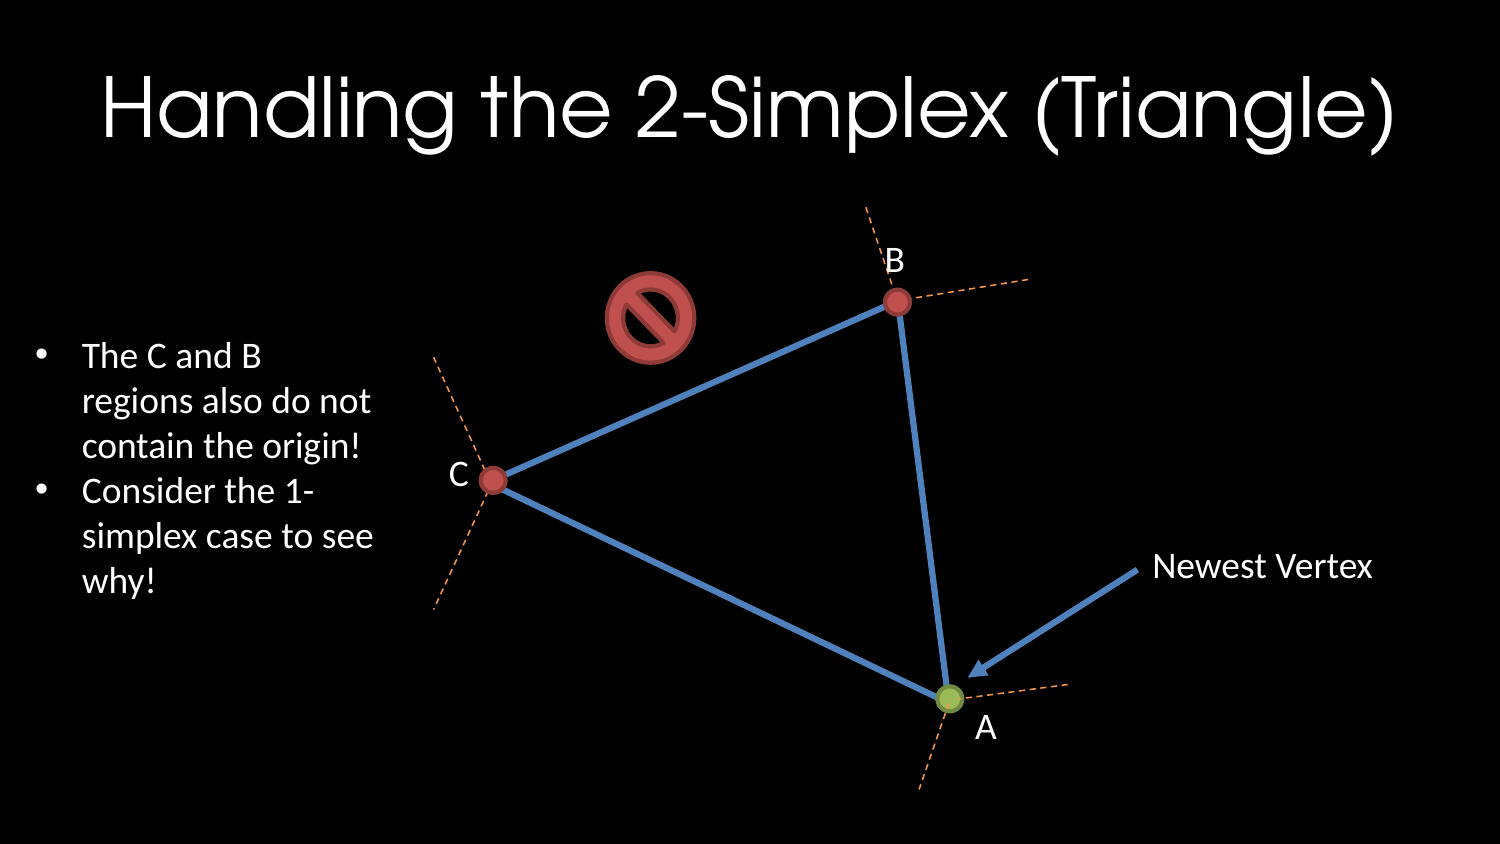

# Handling the 2-Simplex (Triangle)
B

The C and B regions also do not contain the origin!
Consider the 1-simplex case to see why!
C

Newest Vertex

A